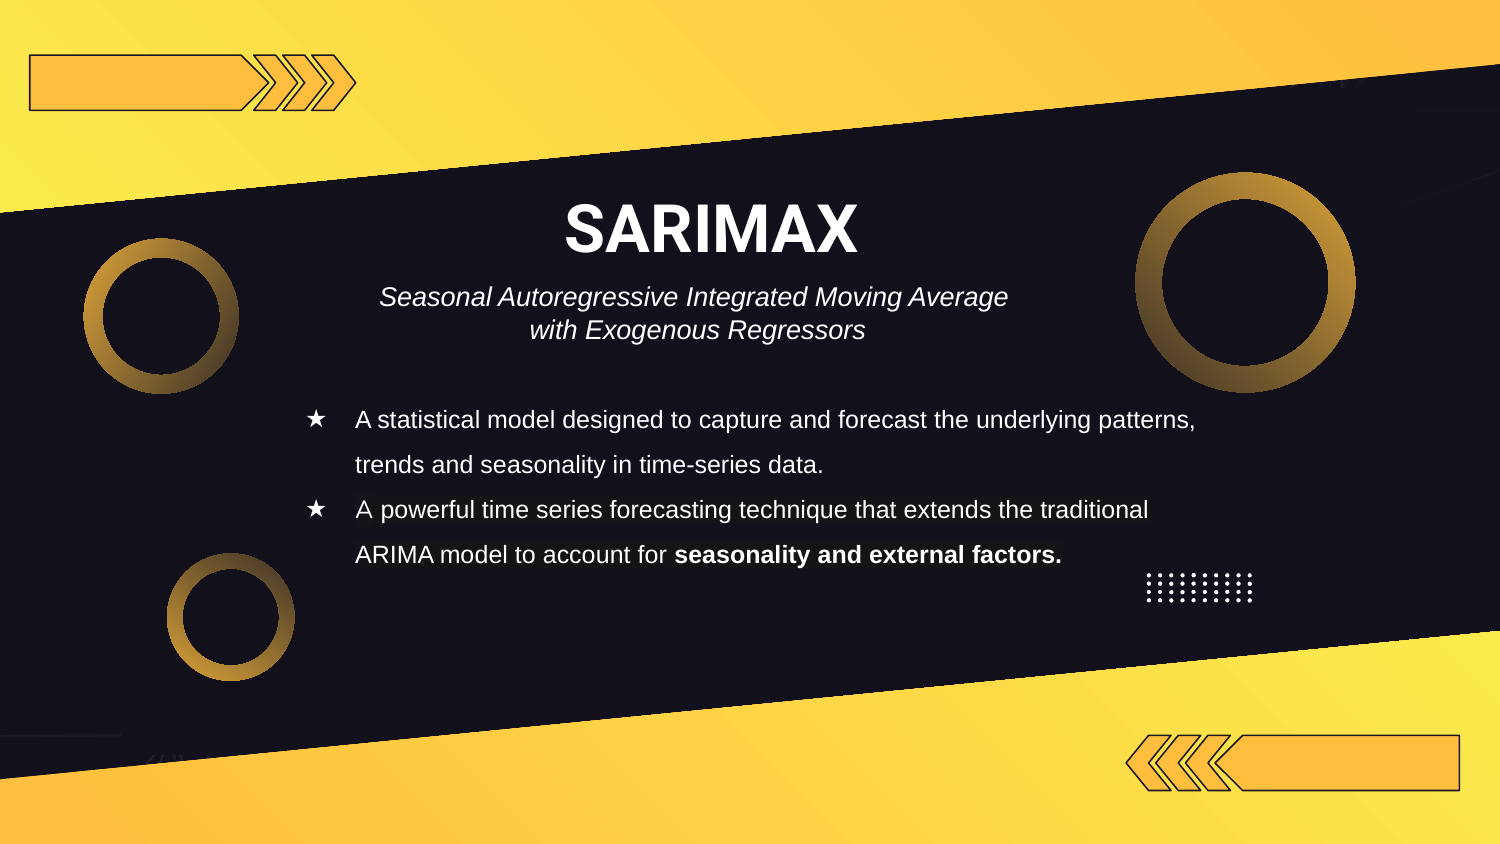

SARIMAX
Seasonal Autoregressive Integrated Moving Average
 with Exogenous Regressors
A statistical model designed to capture and forecast the underlying patterns, trends and seasonality in time-series data.
A powerful time series forecasting technique that extends the traditional ARIMA model to account for seasonality and external factors.